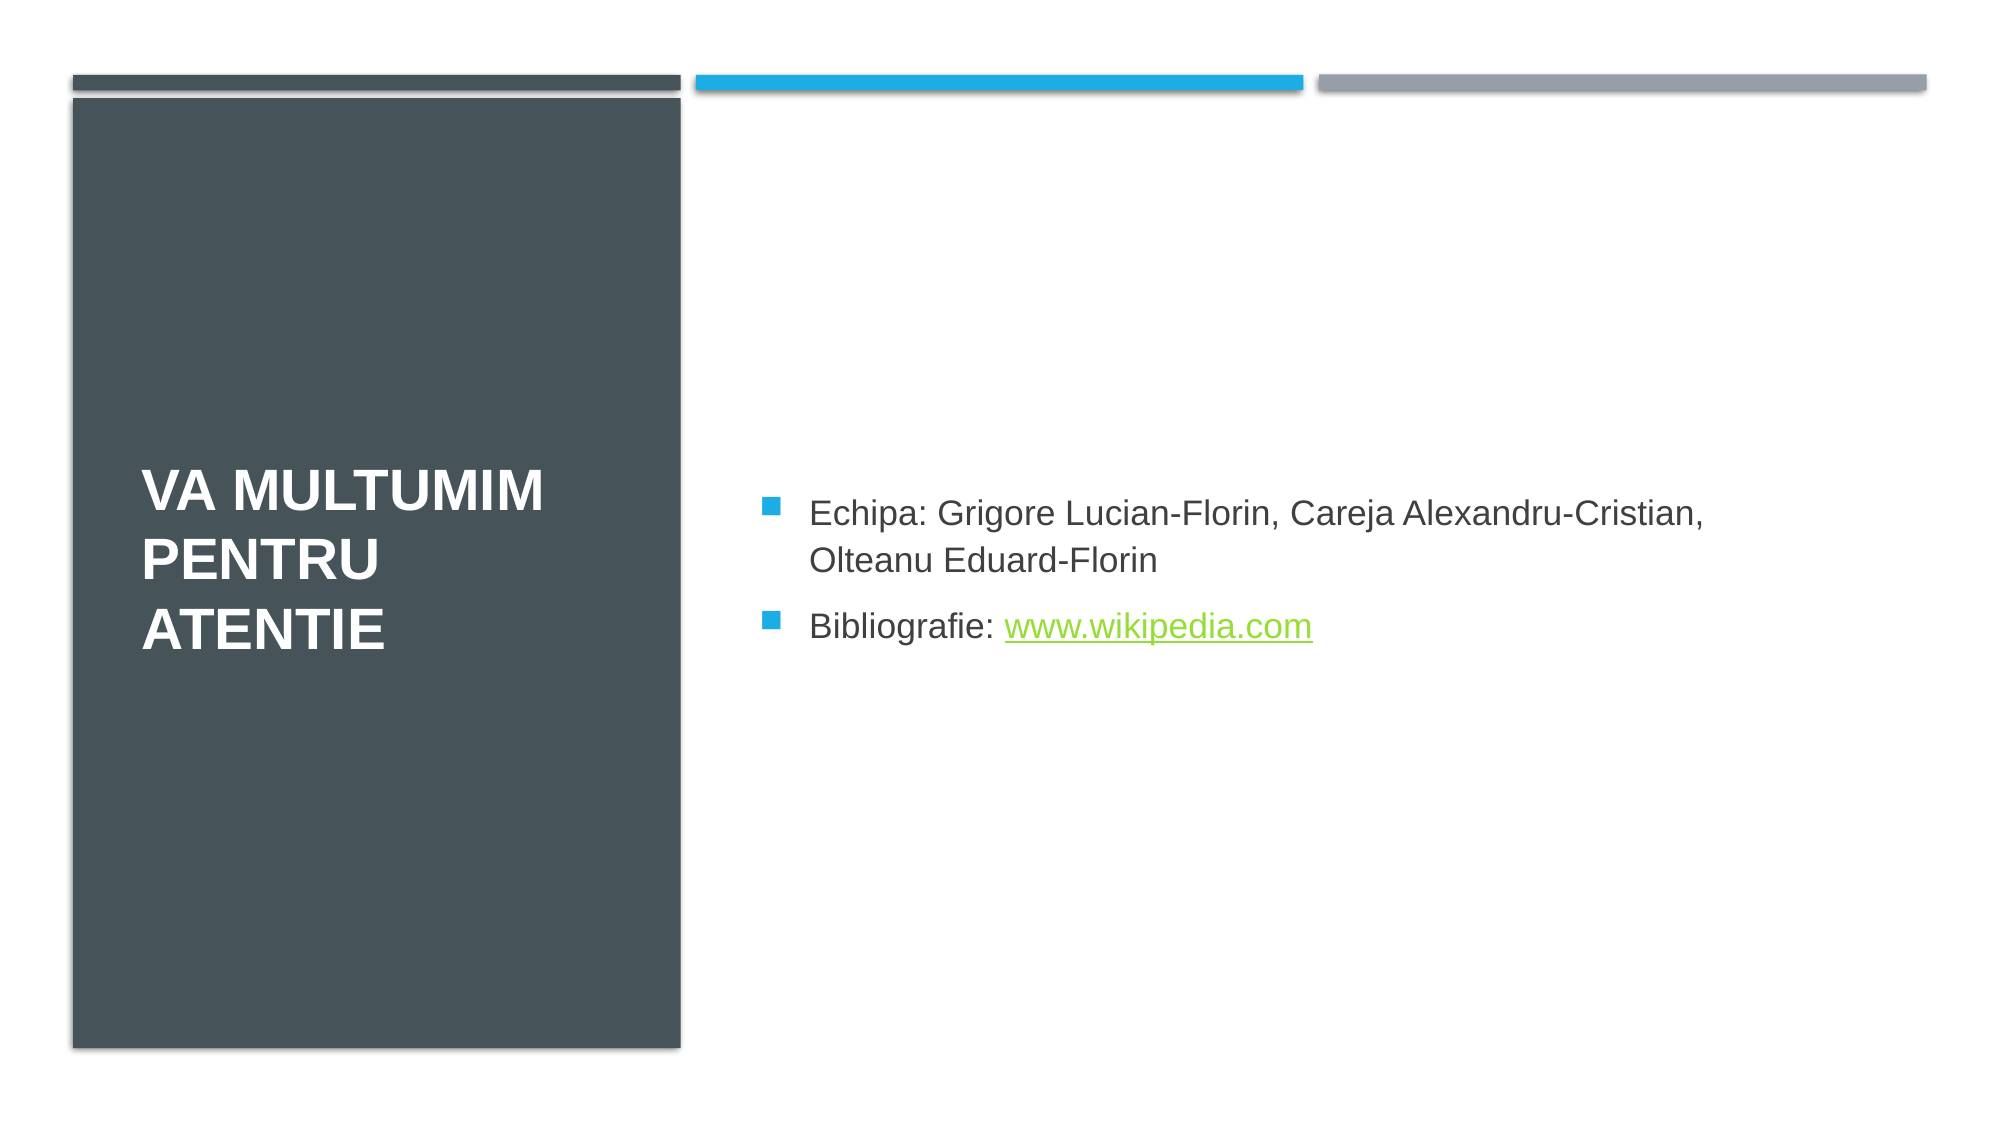

# Va multumim pentru atentie
Echipa: Grigore Lucian-Florin, Careja Alexandru-Cristian, Olteanu Eduard-Florin
Bibliografie: www.wikipedia.com